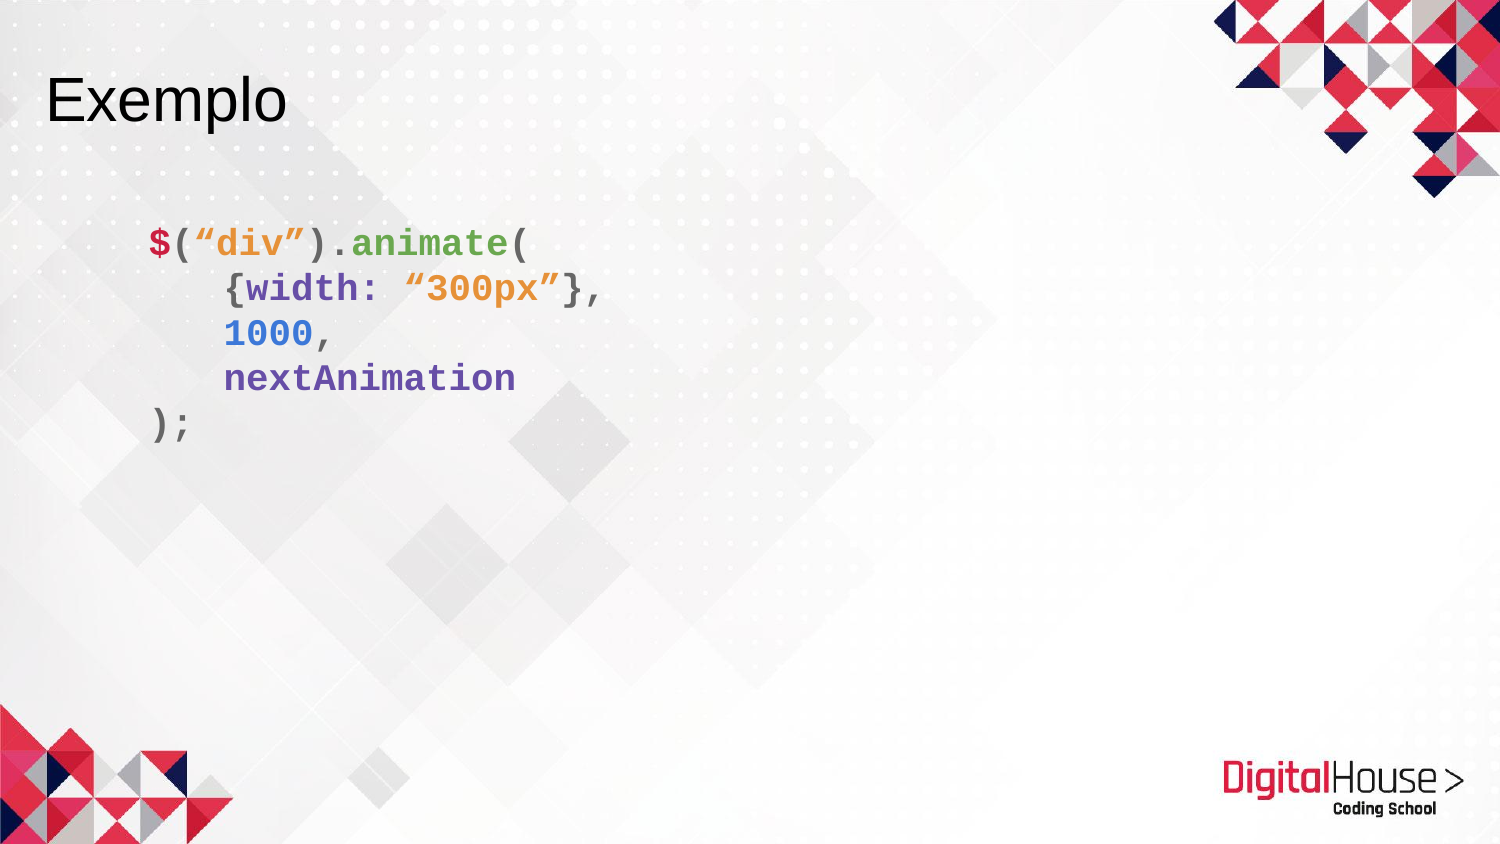

# Exemplo
$(“div”).animate(
{width: “300px”},
1000,
nextAnimation
);